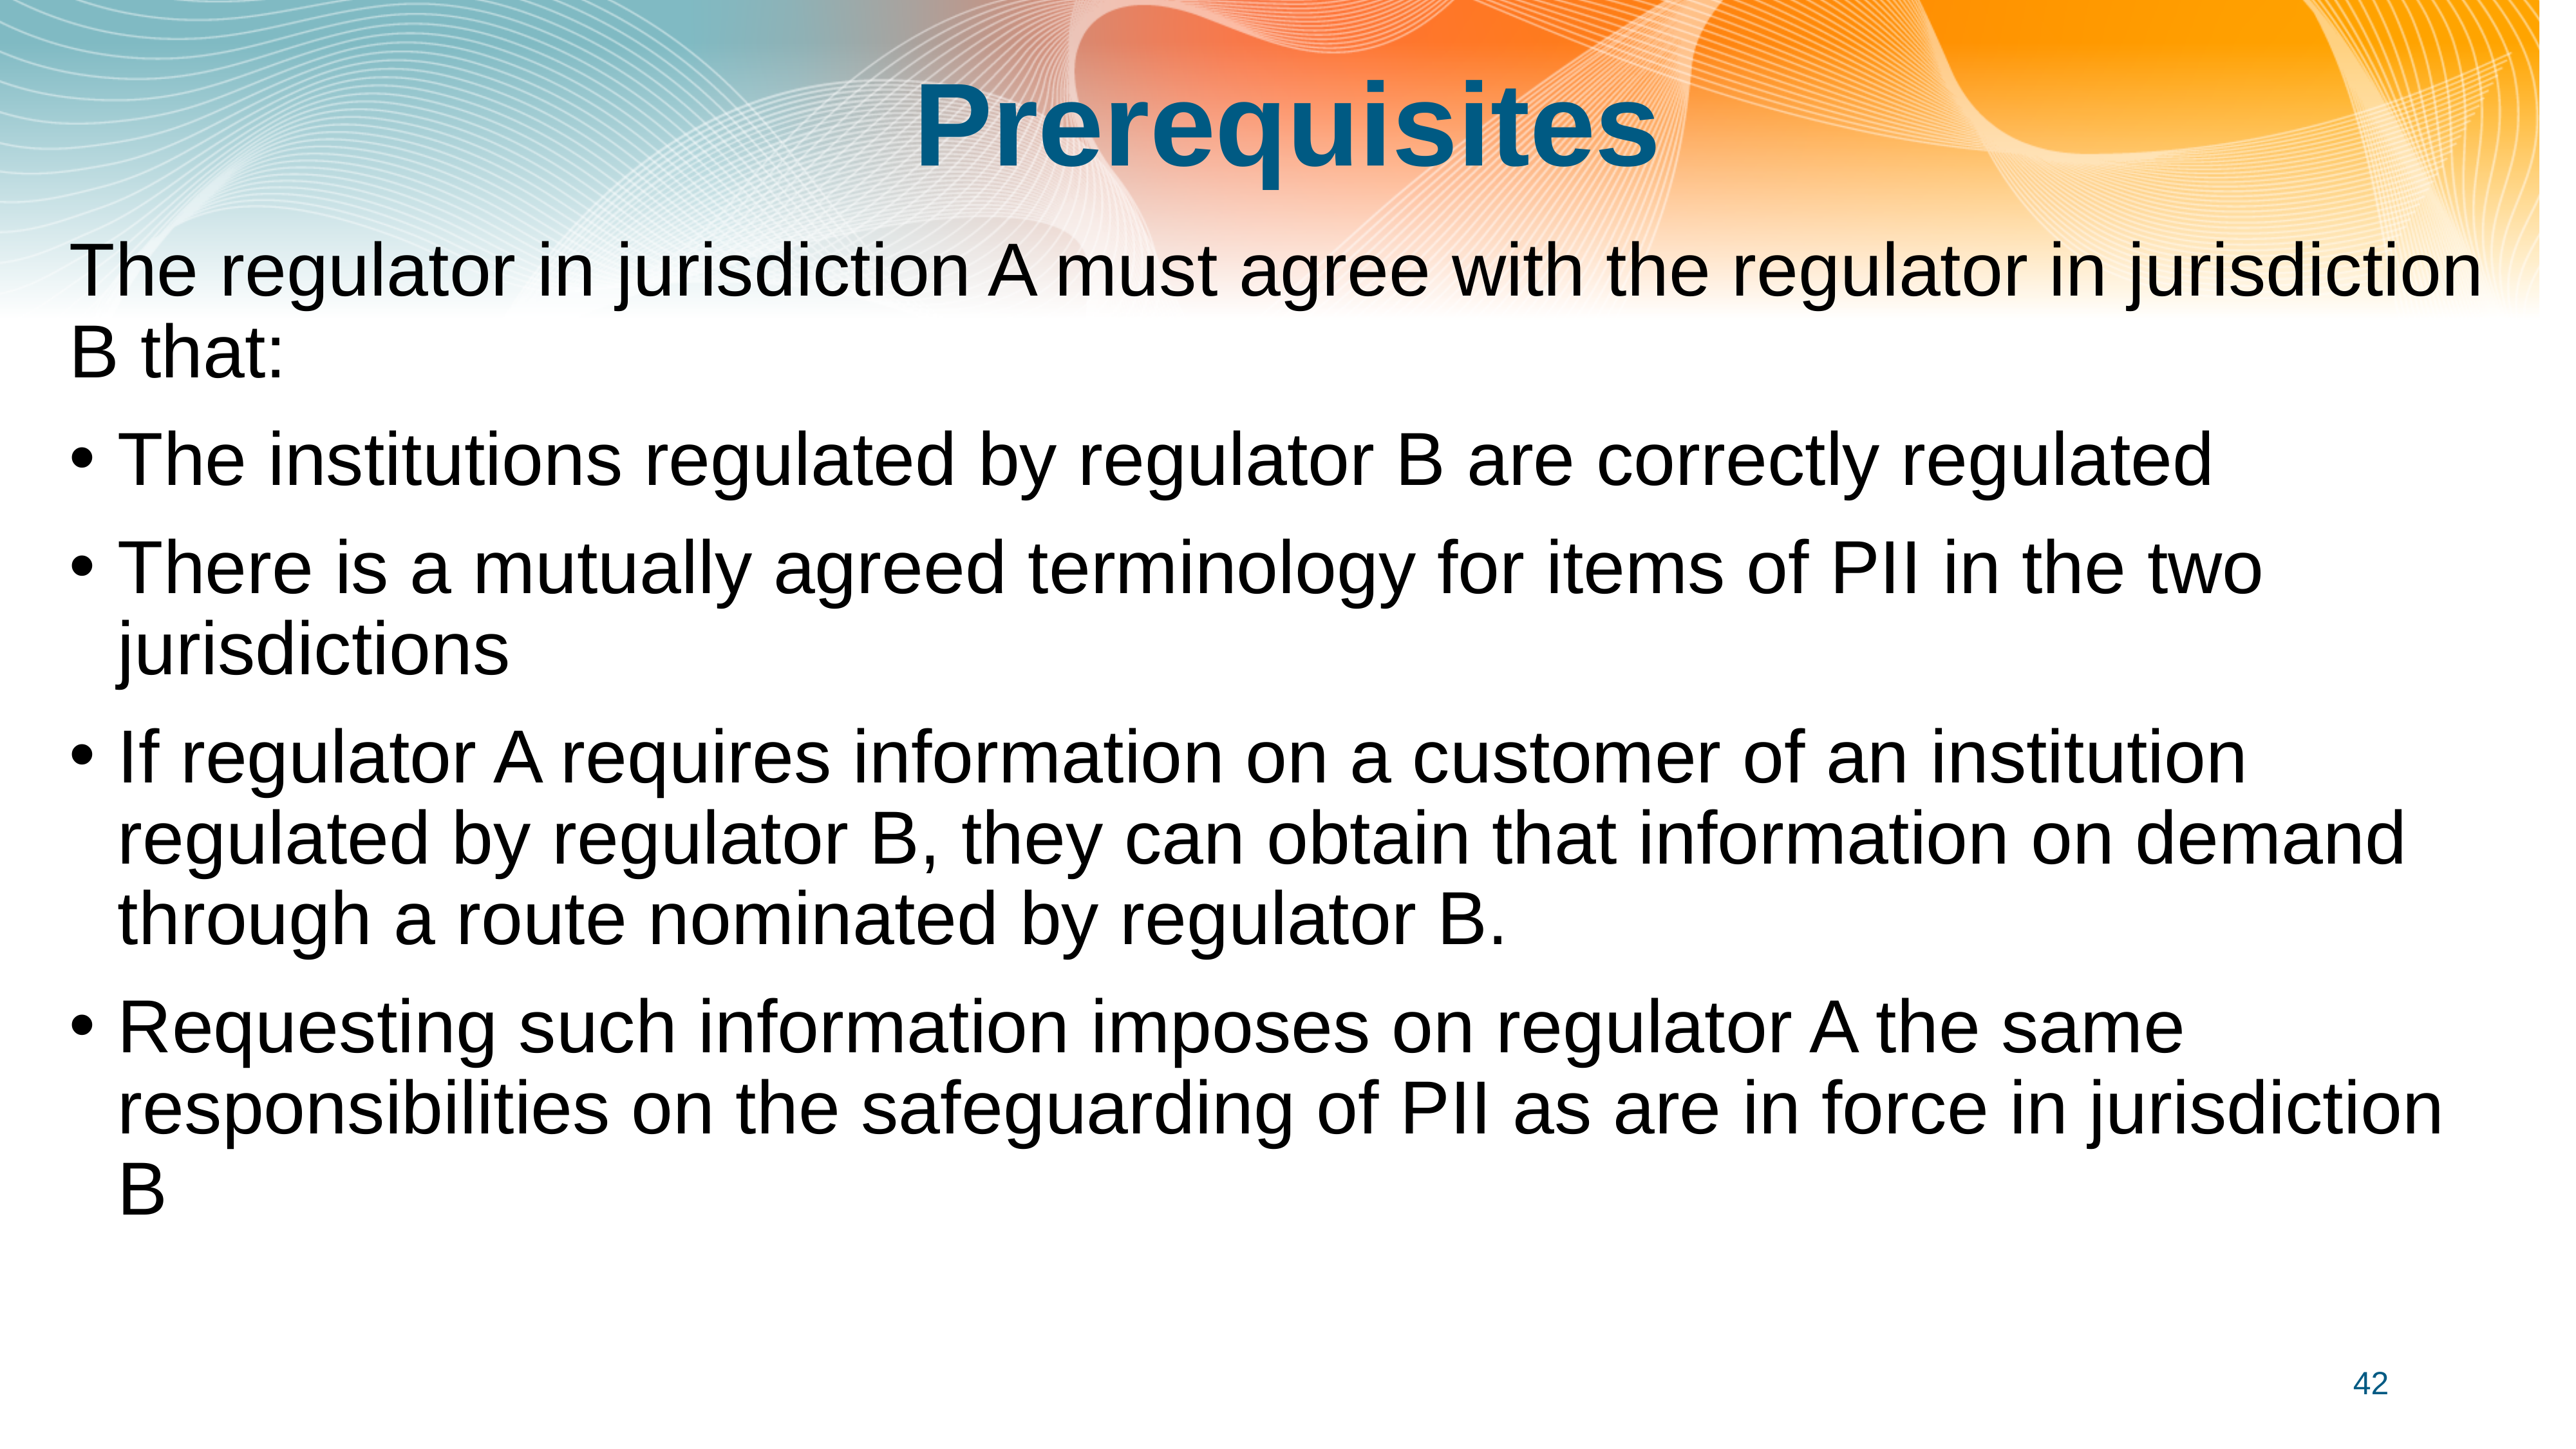

# Prerequisites
The regulator in jurisdiction A must agree with the regulator in jurisdiction B that:
The institutions regulated by regulator B are correctly regulated
There is a mutually agreed terminology for items of PII in the two jurisdictions
If regulator A requires information on a customer of an institution regulated by regulator B, they can obtain that information on demand through a route nominated by regulator B.
Requesting such information imposes on regulator A the same responsibilities on the safeguarding of PII as are in force in jurisdiction B
42